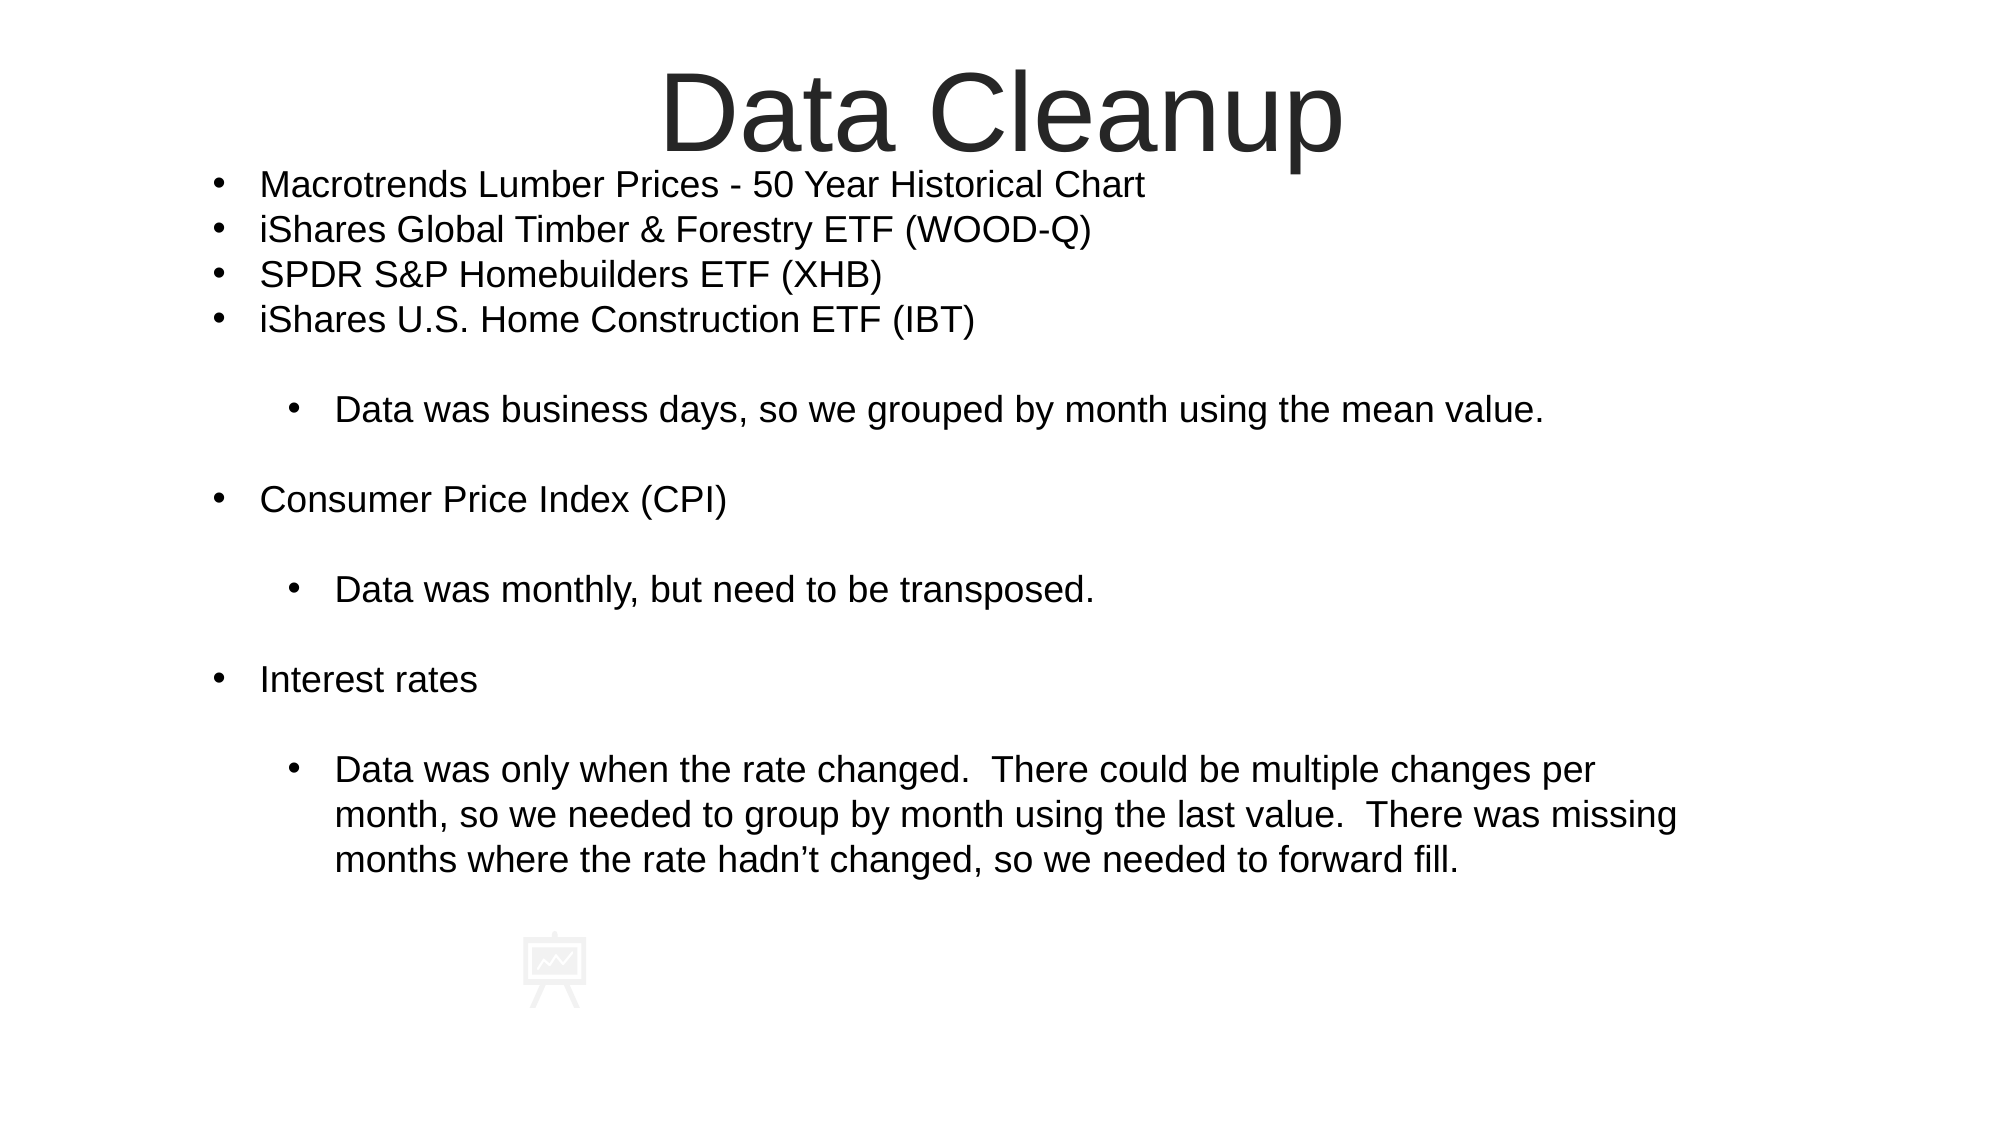

Data Cleanup
Macrotrends Lumber Prices - 50 Year Historical Chart
iShares Global Timber & Forestry ETF (WOOD-Q)
SPDR S&P Homebuilders ETF (XHB)
iShares U.S. Home Construction ETF (IBT)

Data was business days, so we grouped by month using the mean value.

Consumer Price Index (CPI)

Data was monthly, but need to be transposed.

Interest rates

Data was only when the rate changed.  There could be multiple changes per month, so we needed to group by month using the last value.  There was missing months where the rate hadn’t changed, so we needed to forward fill.